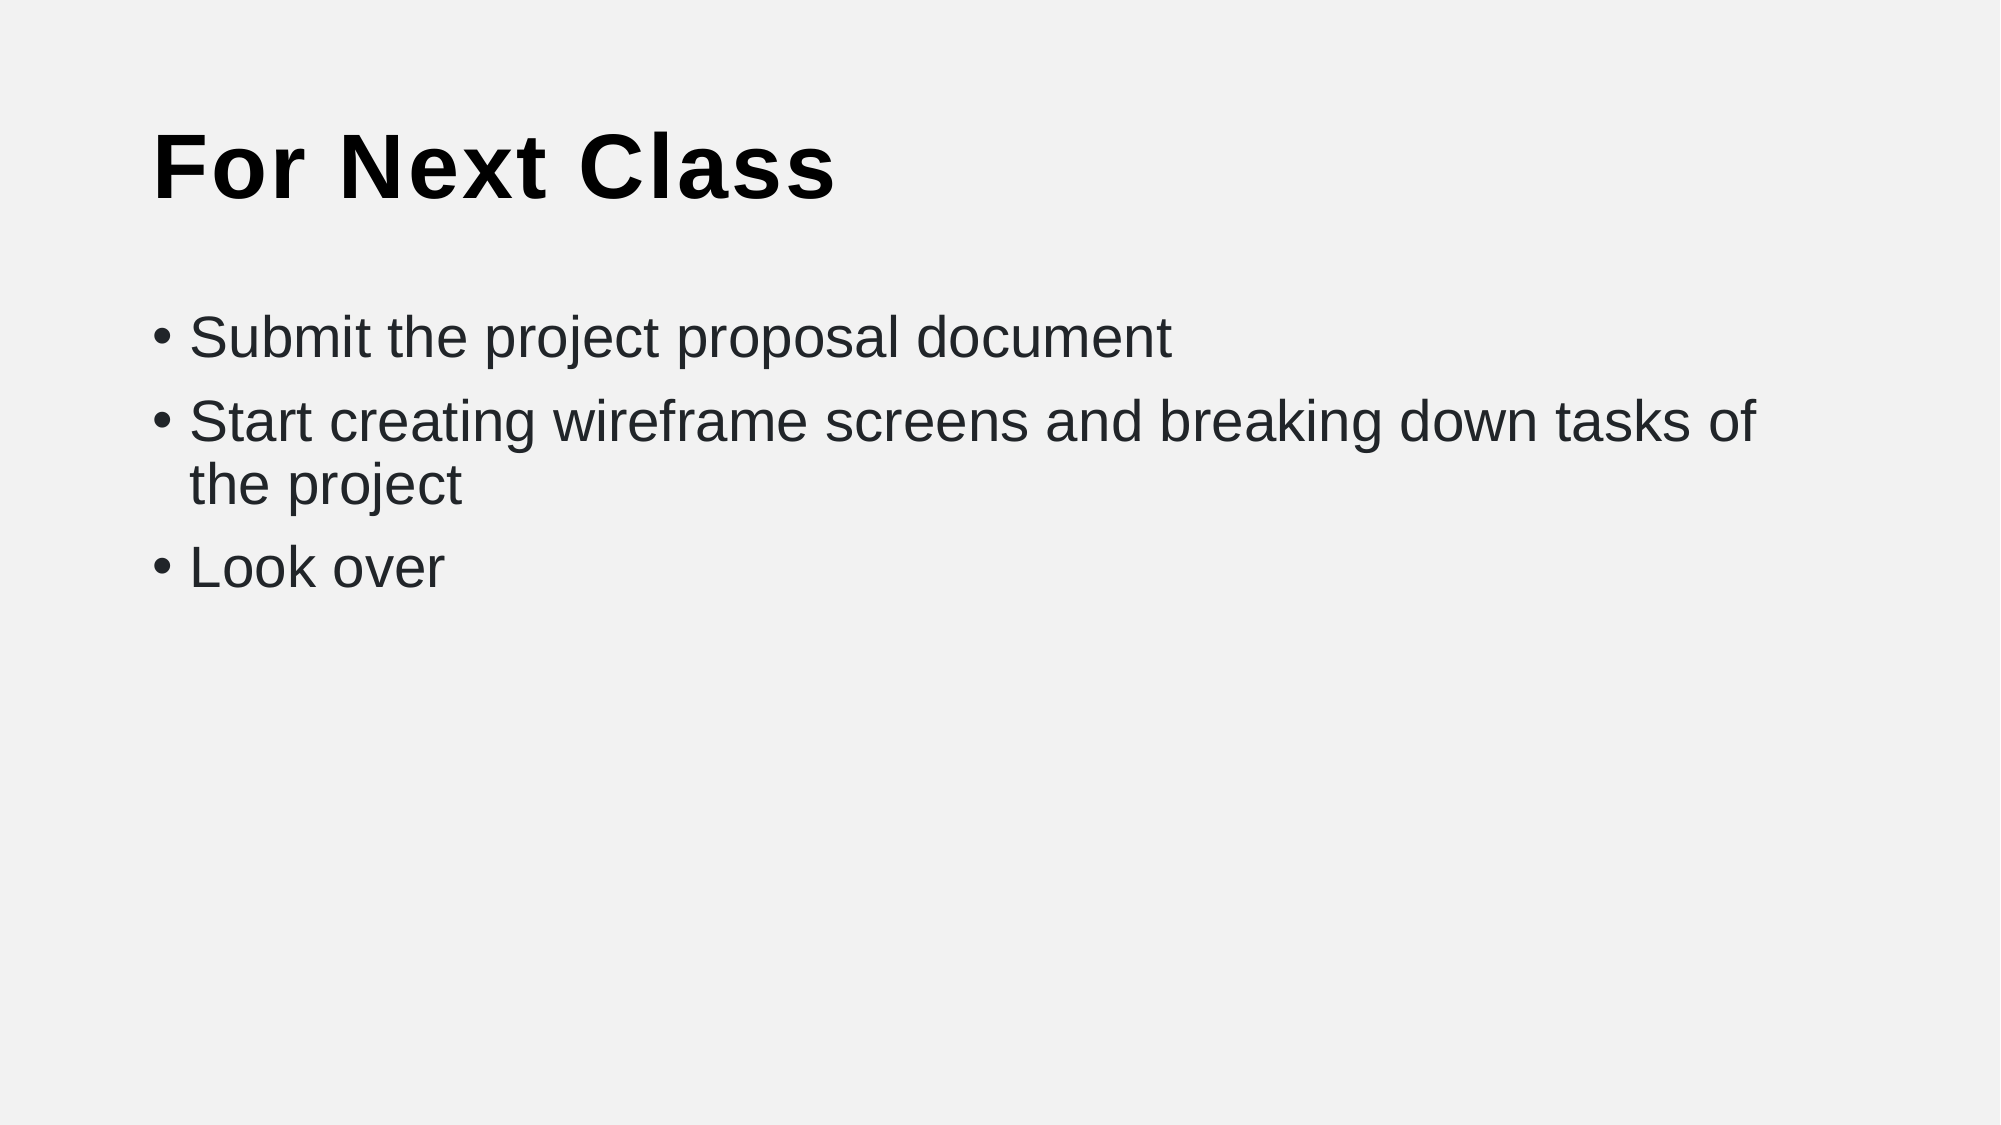

# For Next Class
Submit the project proposal document
Start creating wireframe screens and breaking down tasks of the project
Look over